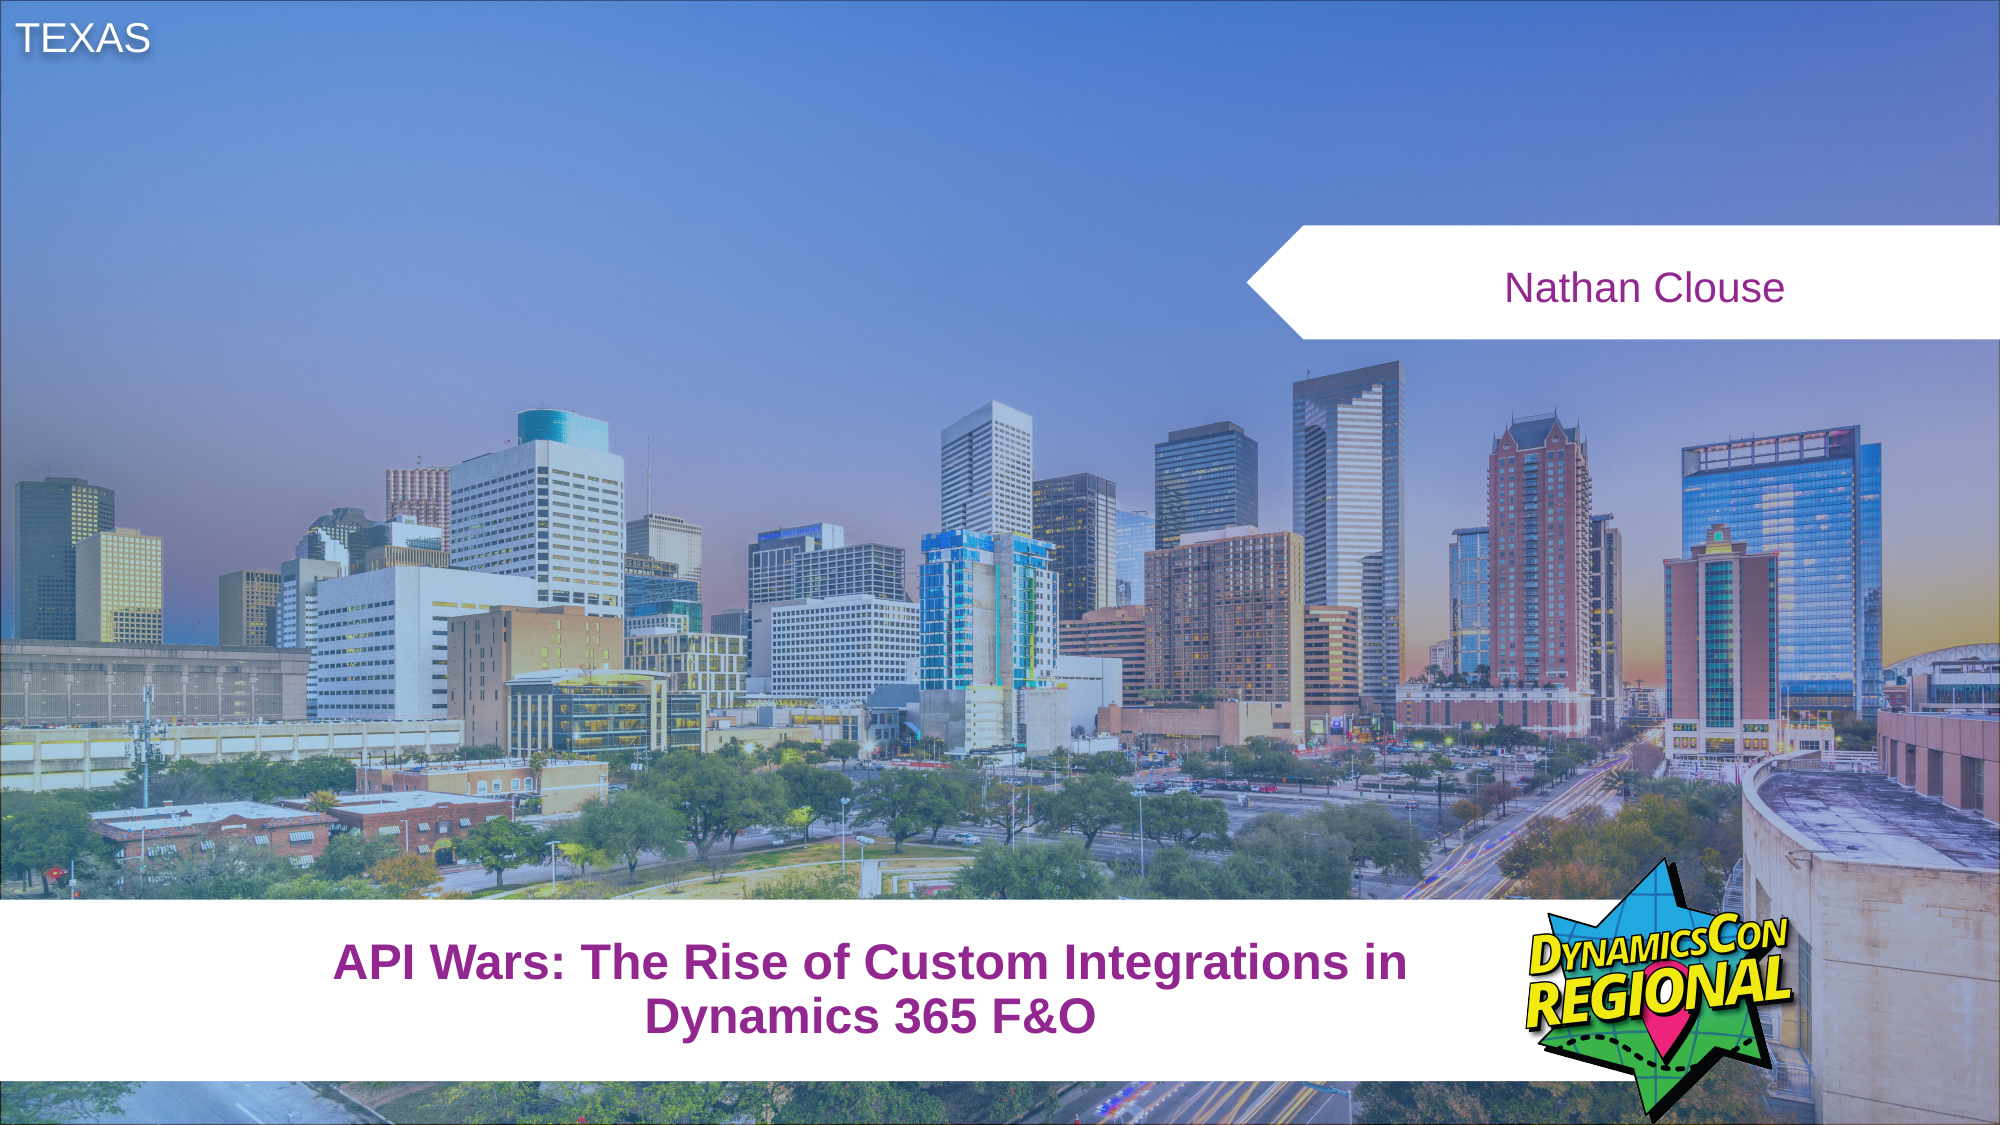

Nathan Clouse

# API Wars: The Rise of Custom Integrations in Dynamics 365 F&O